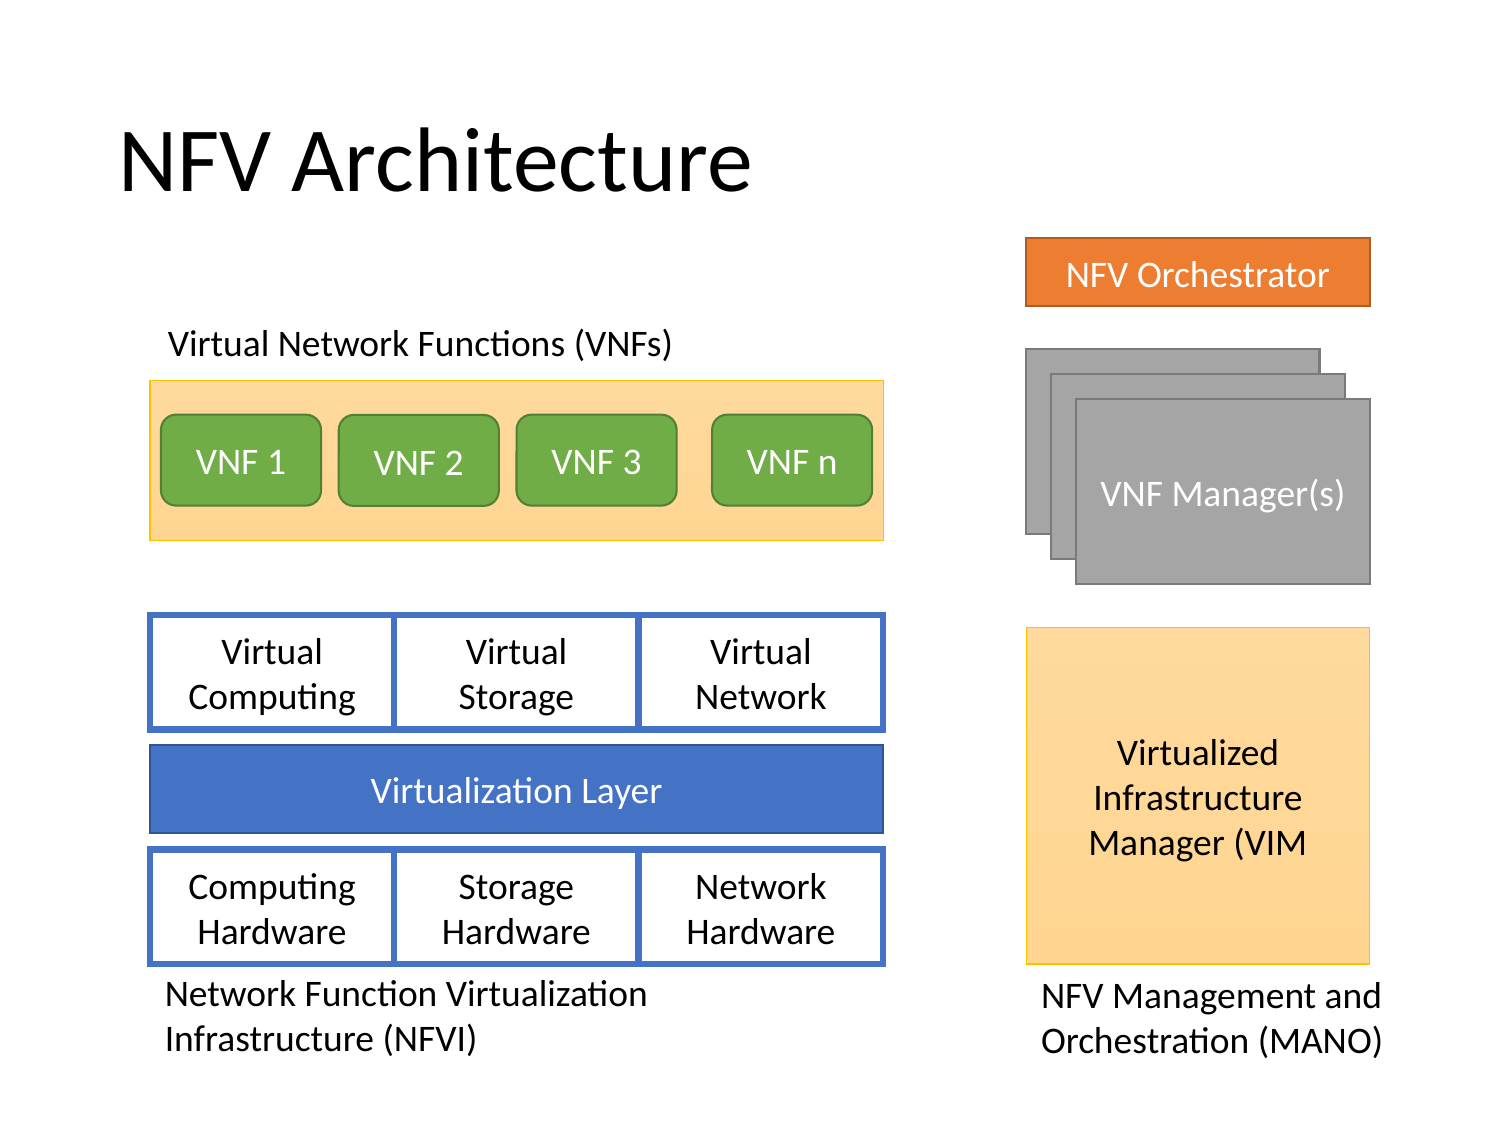

# NFV Architecture
NFV Orchestrator
Virtual Network Functions (VNFs)
VNF Manges
VNF Manges

VNF Manager(s)
VNF 1
VNF 3
VNF n
VNF 2
Virtual Network
Virtual Storage
Virtual Computing
Virtualized Infrastructure Manager (VIM
Virtualization Layer
Network Hardware
Storage Hardware
Computing Hardware
Network Function Virtualization Infrastructure (NFVI)
NFV Management and Orchestration (MANO)